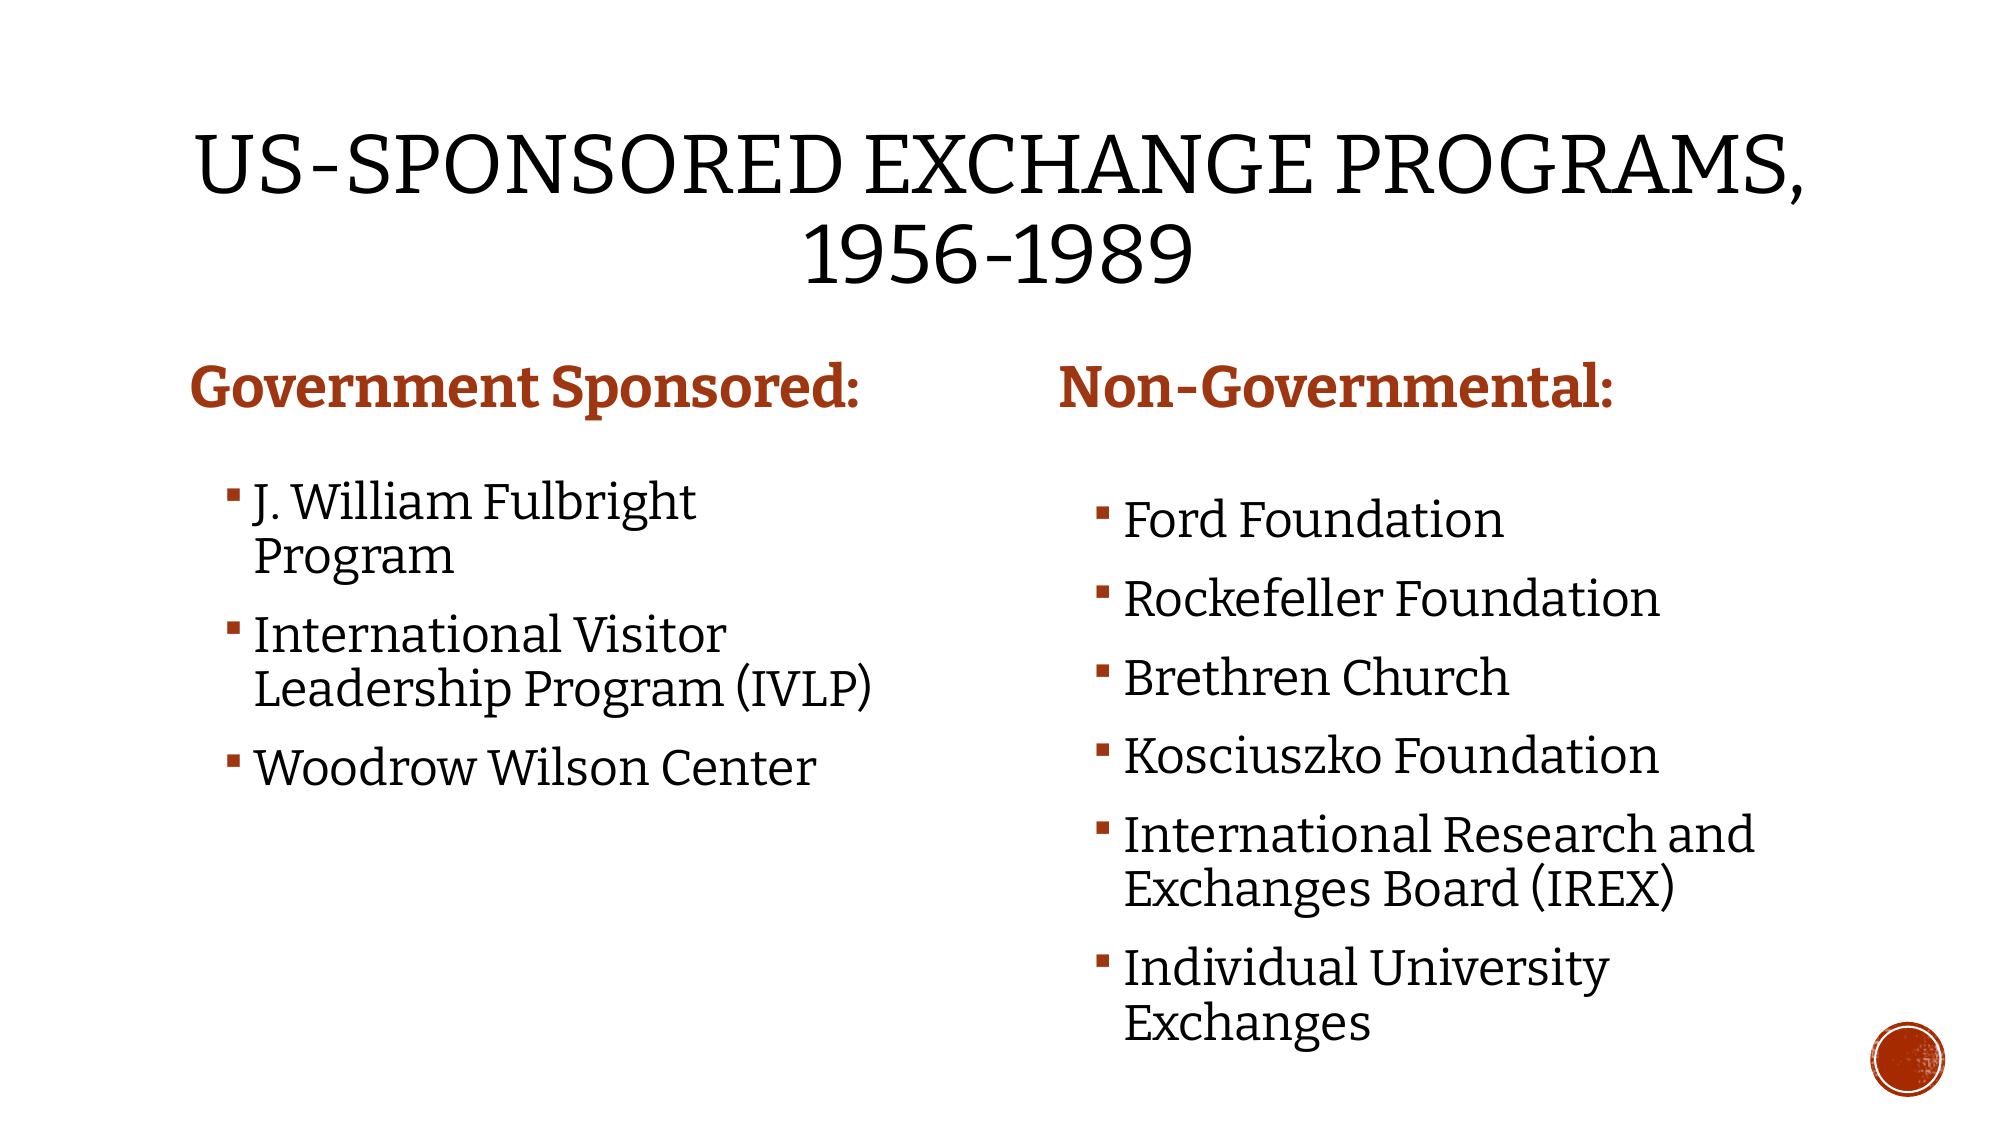

# US-Sponsored Exchange Programs, 1956-1989
Government Sponsored:
Non-Governmental:
J. William Fulbright Program
International Visitor Leadership Program (IVLP)
Woodrow Wilson Center

Ford Foundation
Rockefeller Foundation
Brethren Church
Kosciuszko Foundation
International Research and Exchanges Board (IREX)
Individual University Exchanges